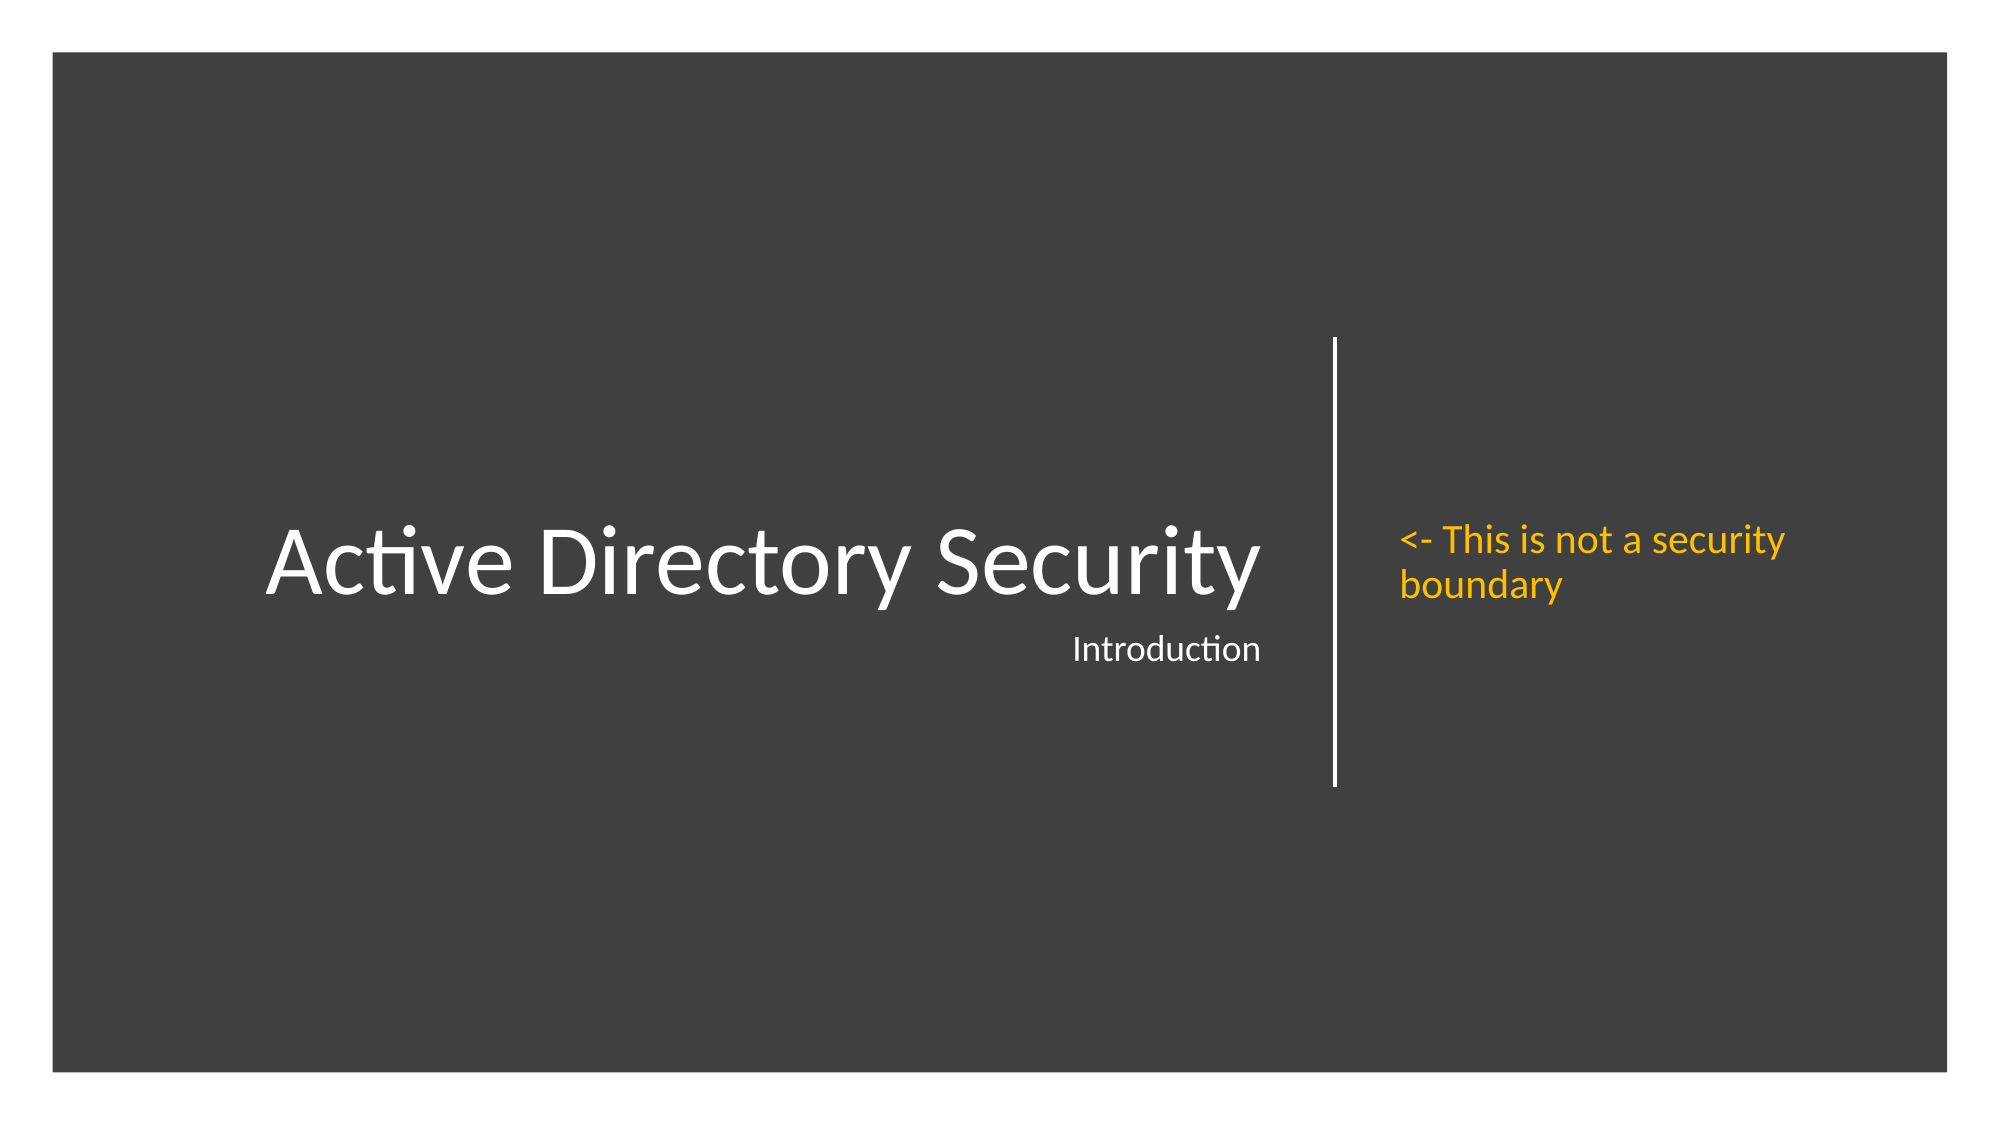

<- This is not a security boundary
# Active Directory Security
Introduction